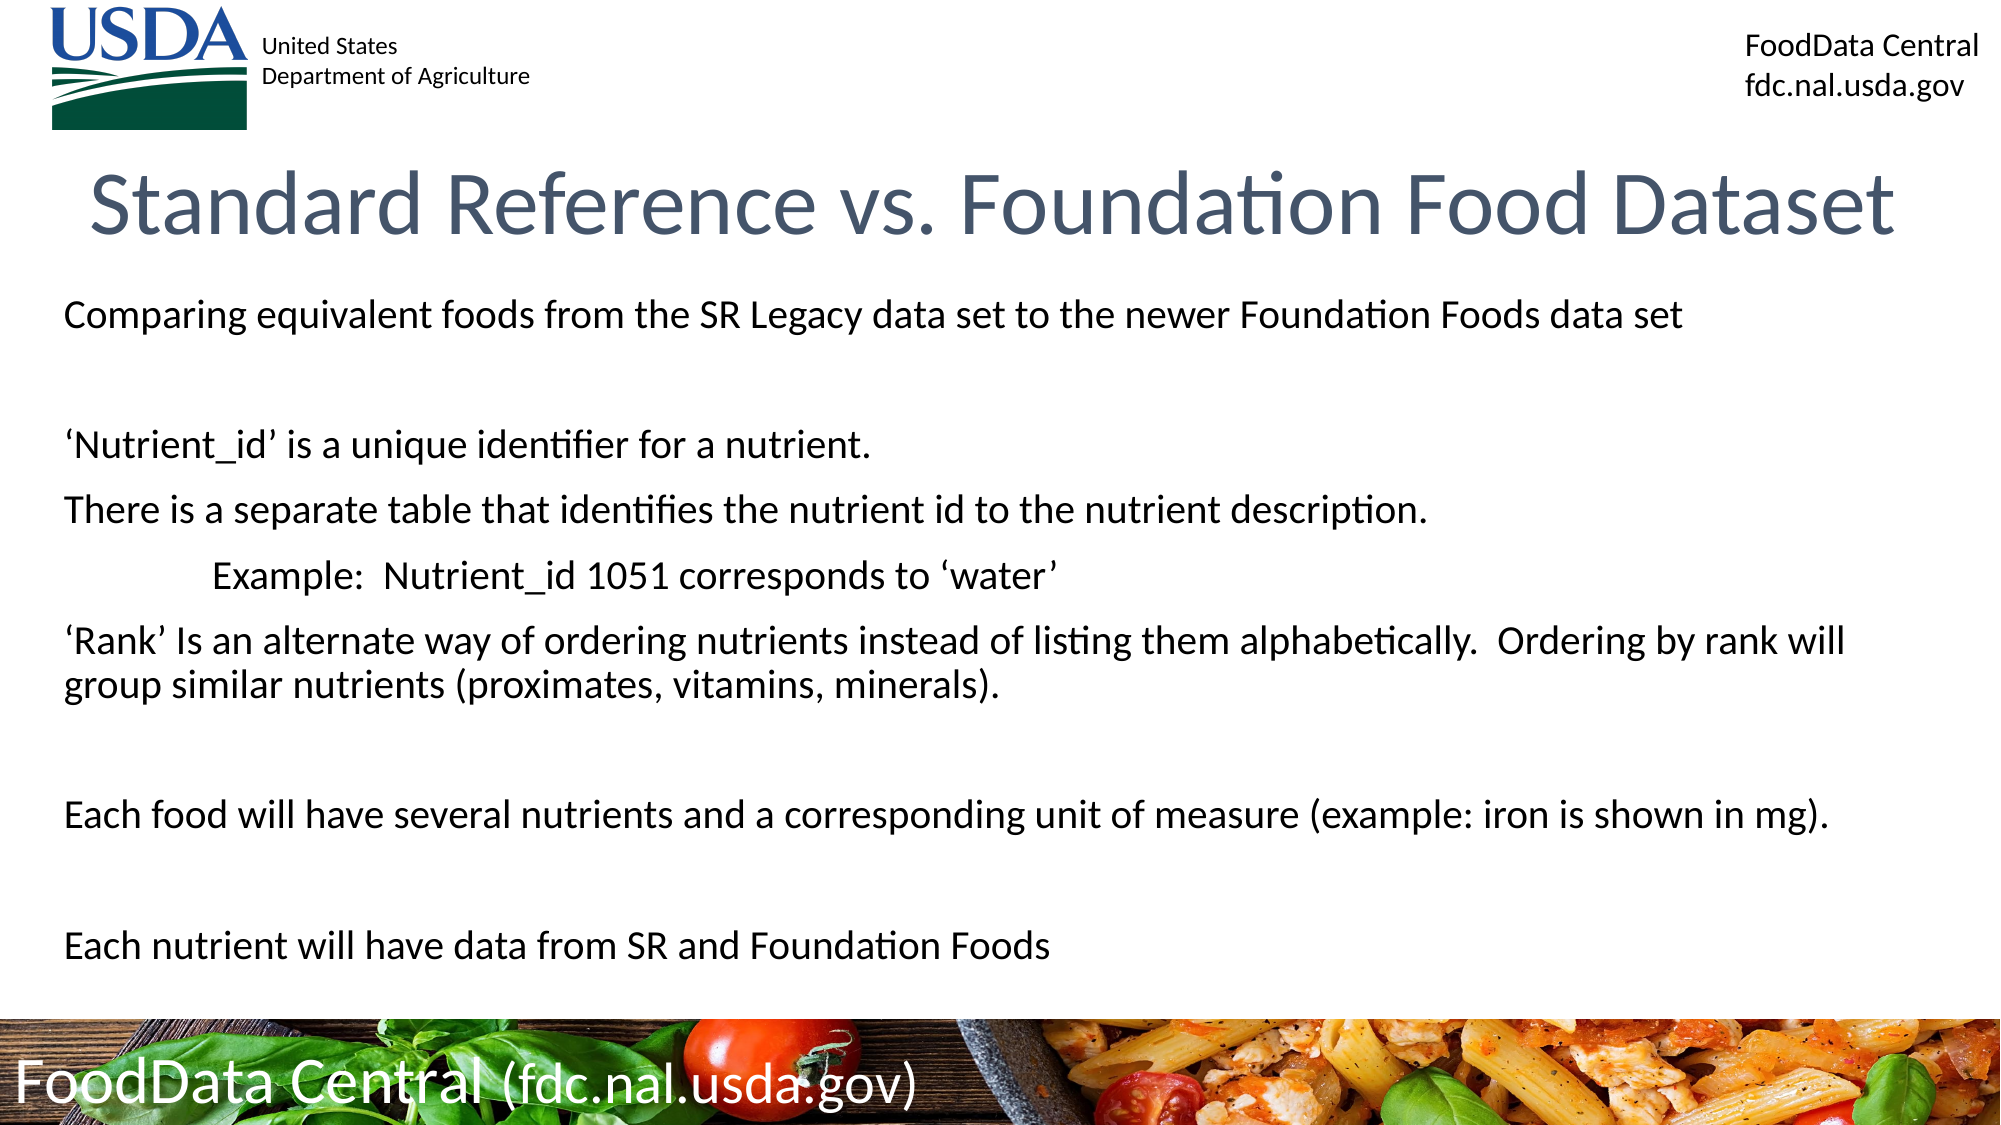

# Standard Reference vs. Foundation Food Dataset
Comparing equivalent foods from the SR Legacy data set to the newer Foundation Foods data set

‘Nutrient_id’ is a unique identifier for a nutrient.
There is a separate table that identifies the nutrient id to the nutrient description.
	Example:  Nutrient_id 1051 corresponds to ‘water’
‘Rank’ Is an alternate way of ordering nutrients instead of listing them alphabetically.  Ordering by rank will group similar nutrients (proximates, vitamins, minerals).

Each food will have several nutrients and a corresponding unit of measure (example: iron is shown in mg).

Each nutrient will have data from SR and Foundation Foods